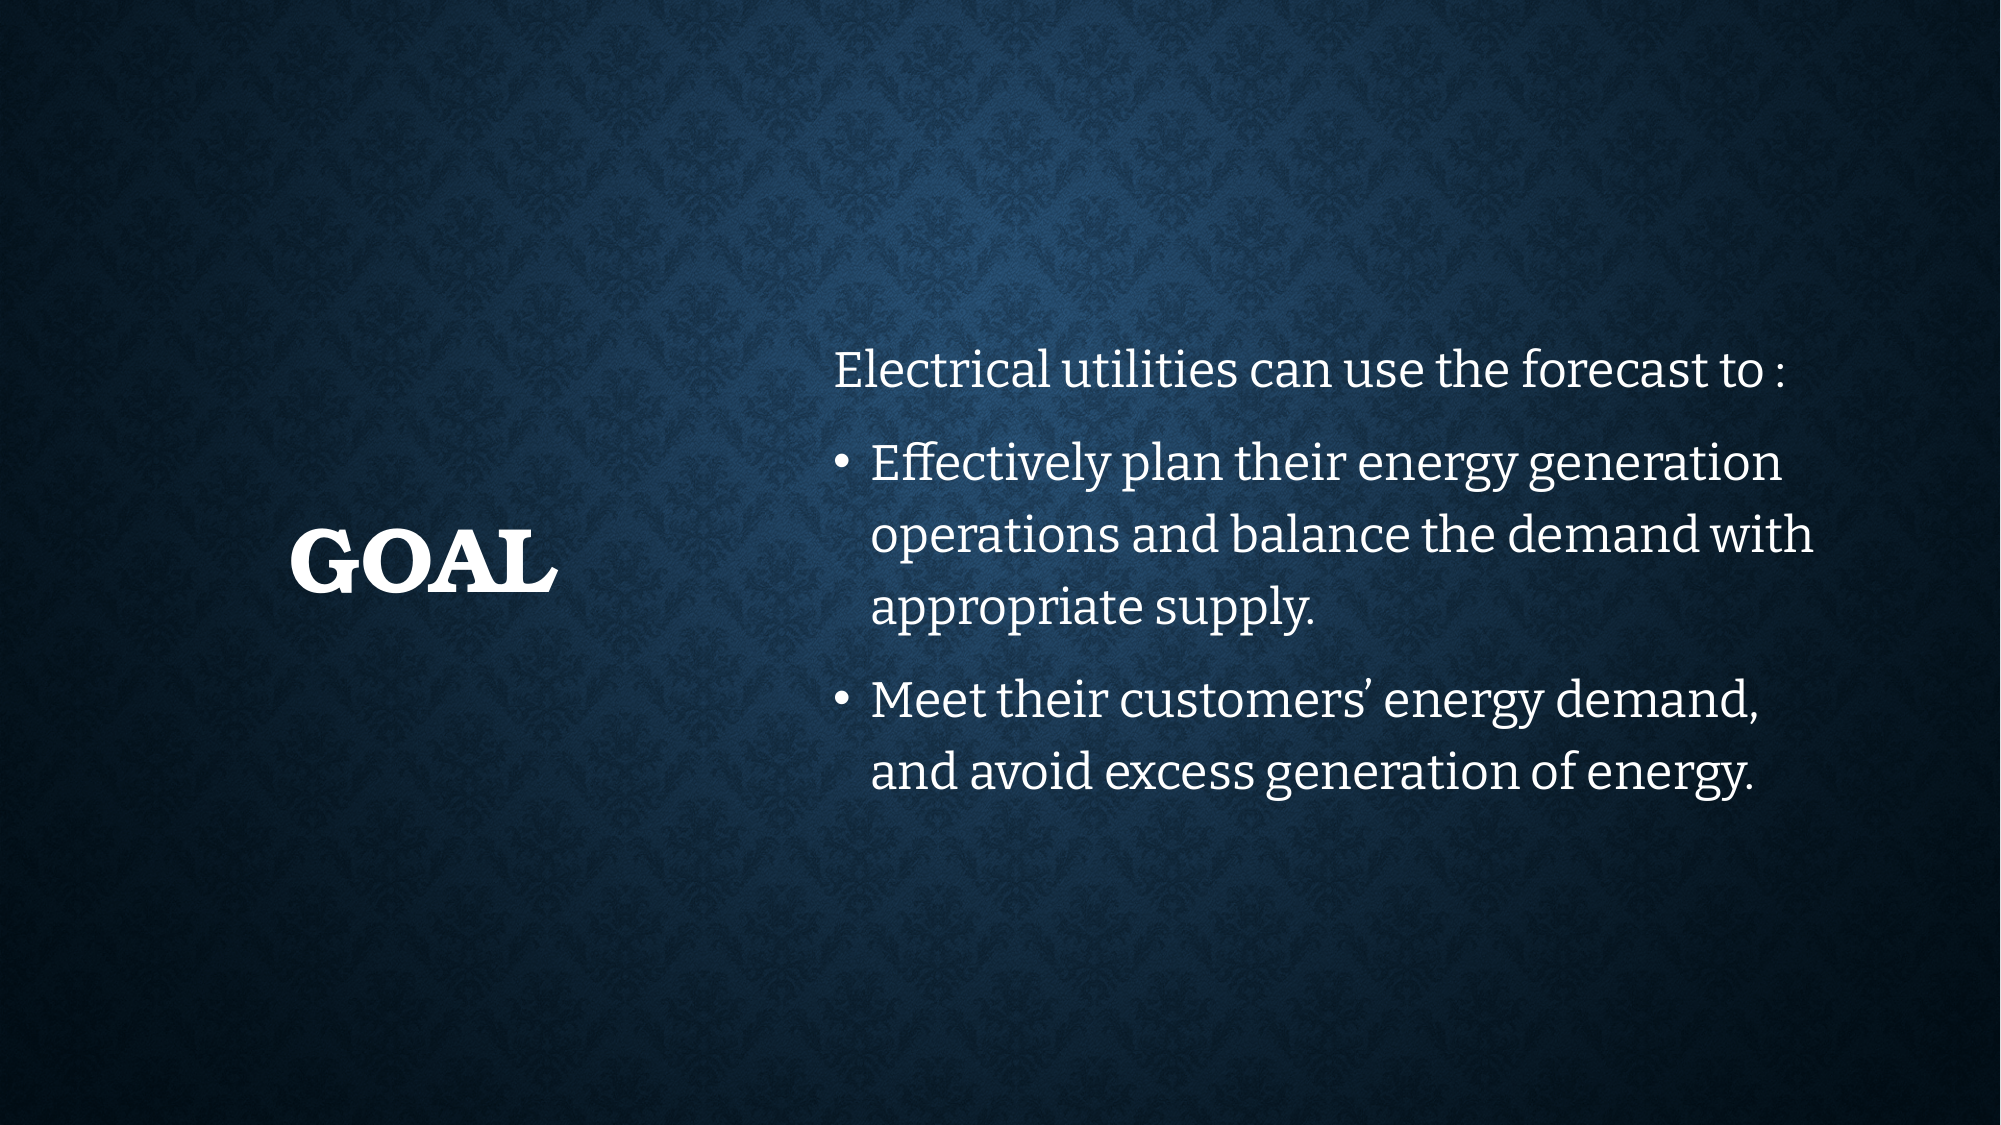

# Goal
Electrical utilities can use the forecast to :
Effectively plan their energy generation operations and balance the demand with appropriate supply.
Meet their customers’ energy demand, and avoid excess generation of energy.